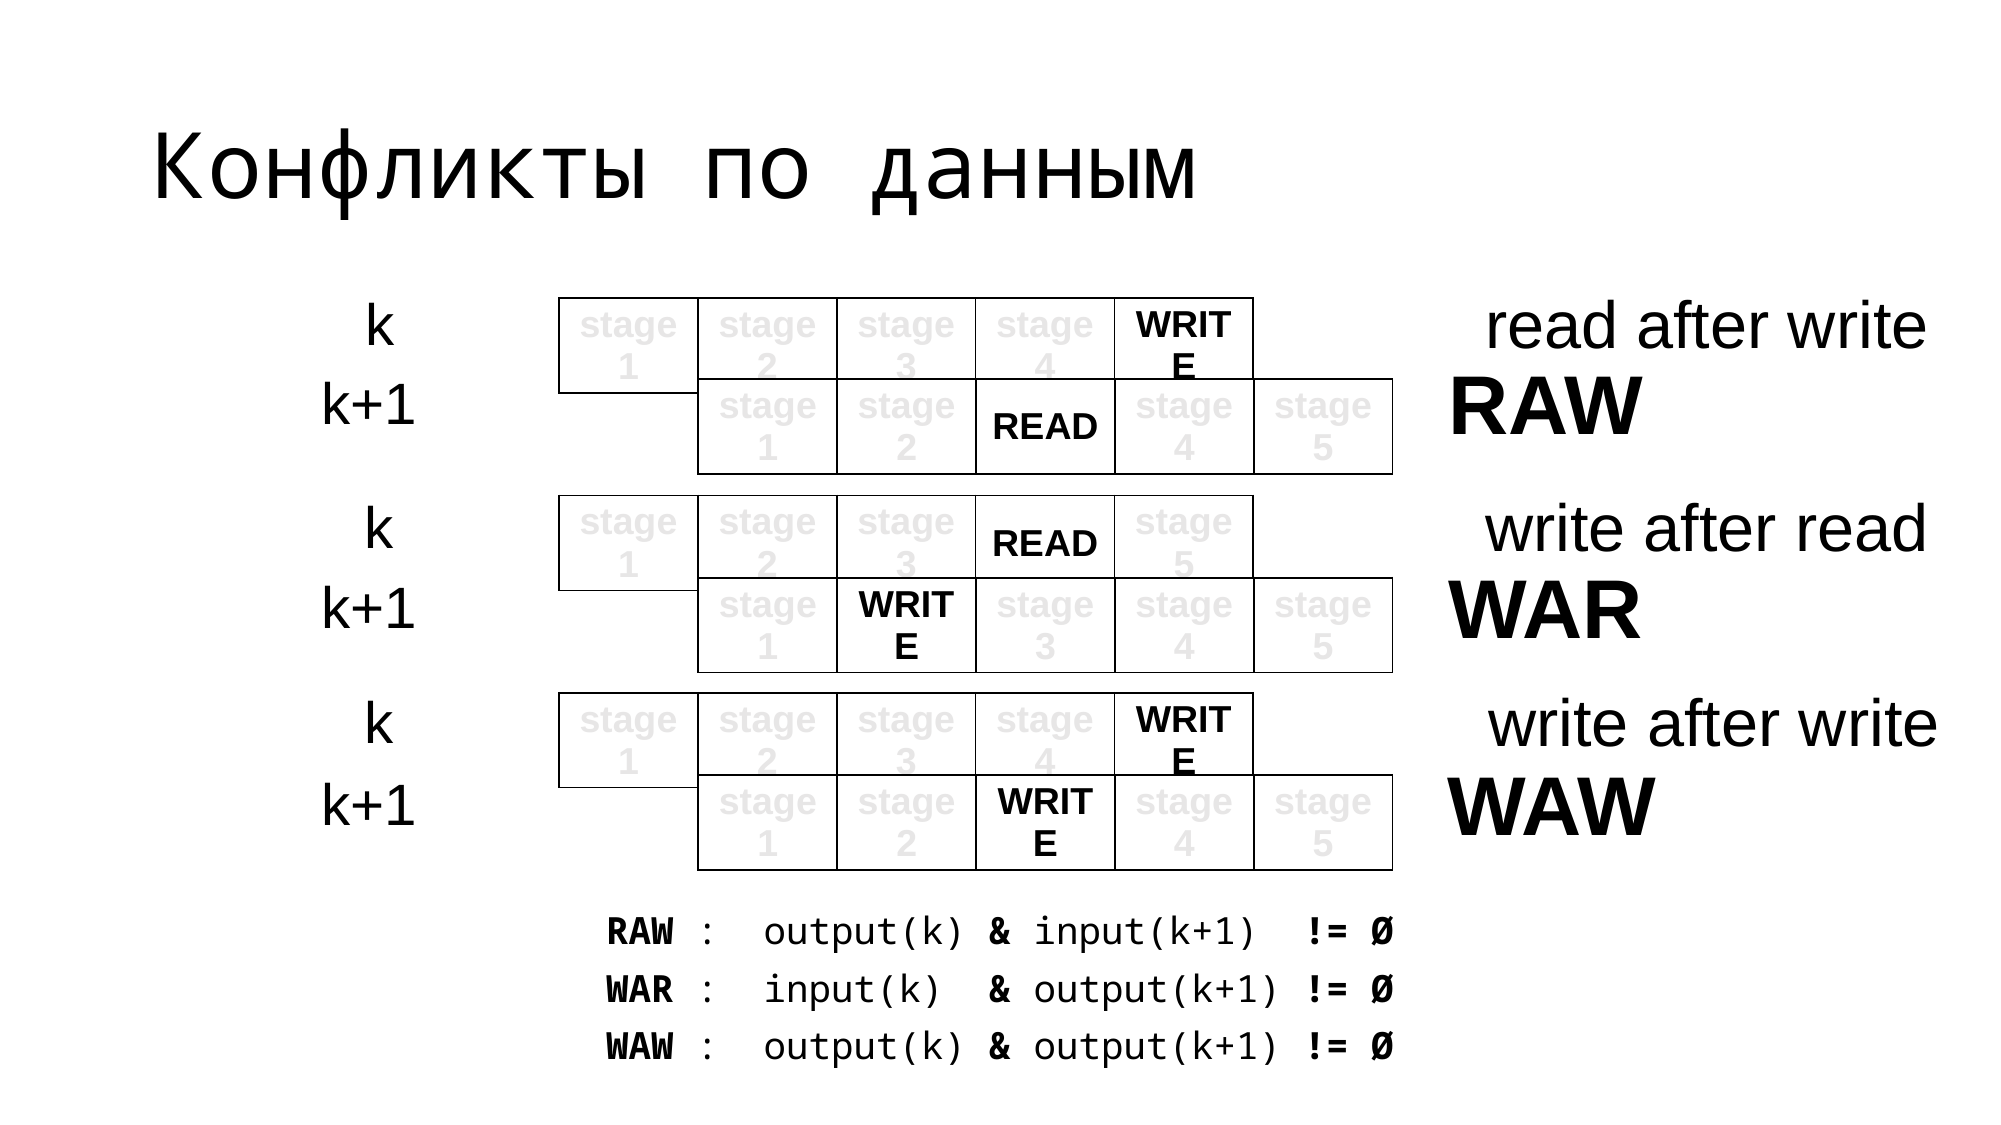

# Конфликты по данным
read after write
k
| stage 1 | stage 2 | stage 3 | stage 4 | WRITE |
| --- | --- | --- | --- | --- |
RAW
k+1
| stage 1 | stage 2 | READ | stage 4 | stage 5 |
| --- | --- | --- | --- | --- |
write after read
k
| stage 1 | stage 2 | stage 3 | READ | stage 5 |
| --- | --- | --- | --- | --- |
WAR
k+1
| stage 1 | WRITE | stage 3 | stage 4 | stage 5 |
| --- | --- | --- | --- | --- |
write after write
k
| stage 1 | stage 2 | stage 3 | stage 4 | WRITE |
| --- | --- | --- | --- | --- |
WAW
k+1
| stage 1 | stage 2 | WRITE | stage 4 | stage 5 |
| --- | --- | --- | --- | --- |
RAW :  output(k) & input(k+1)  != Ø
WAR :  input(k)  & output(k+1) != Ø
WAW :  output(k) & output(k+1) != Ø